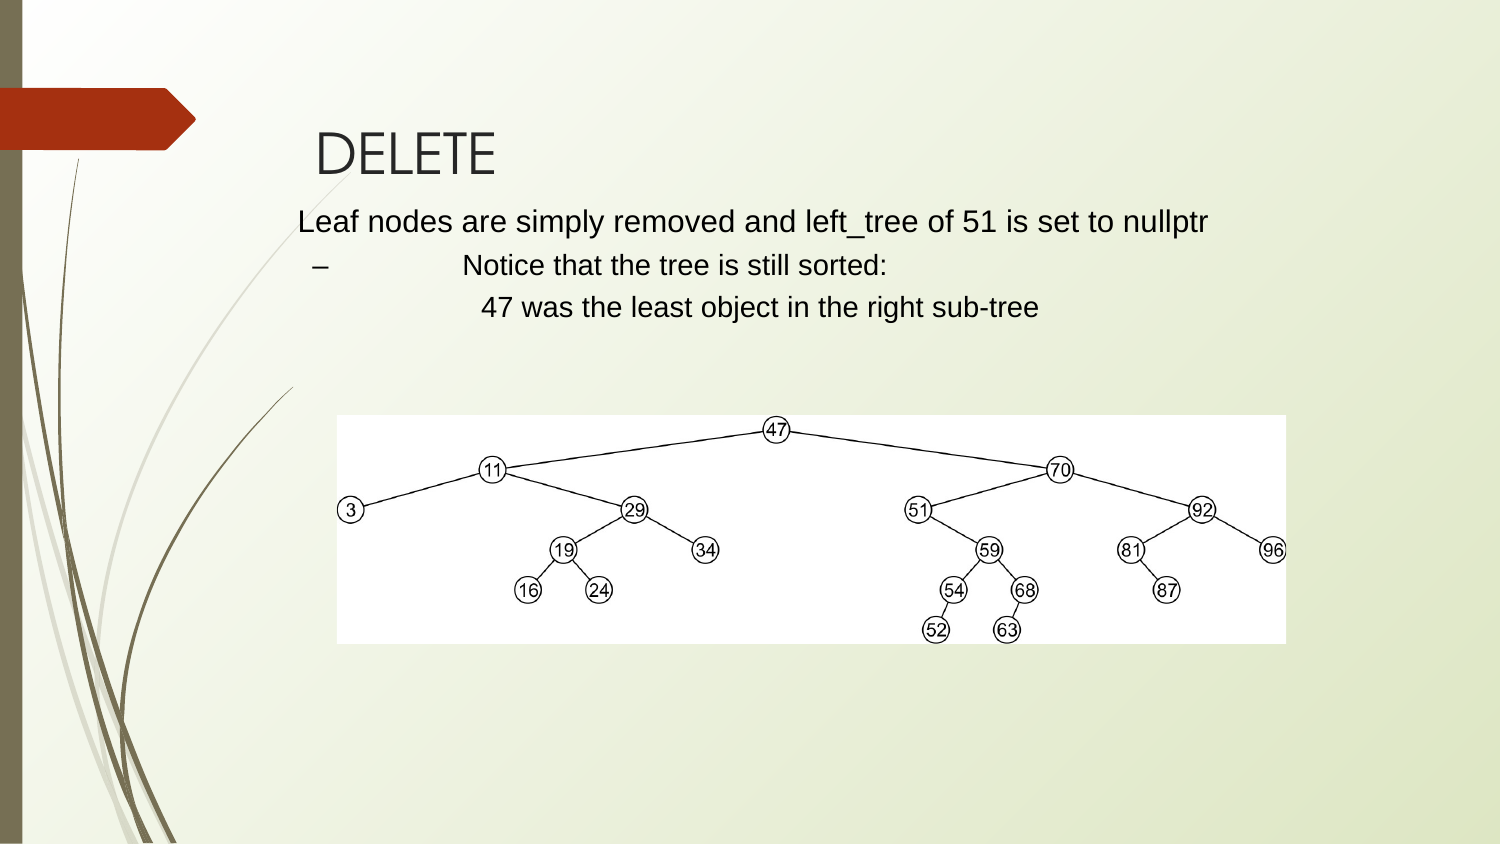

# DELETE
Leaf nodes are simply removed and left_tree of 51 is set to nullptr
–	Notice that the tree is still sorted:
47 was the least object in the right sub-tree